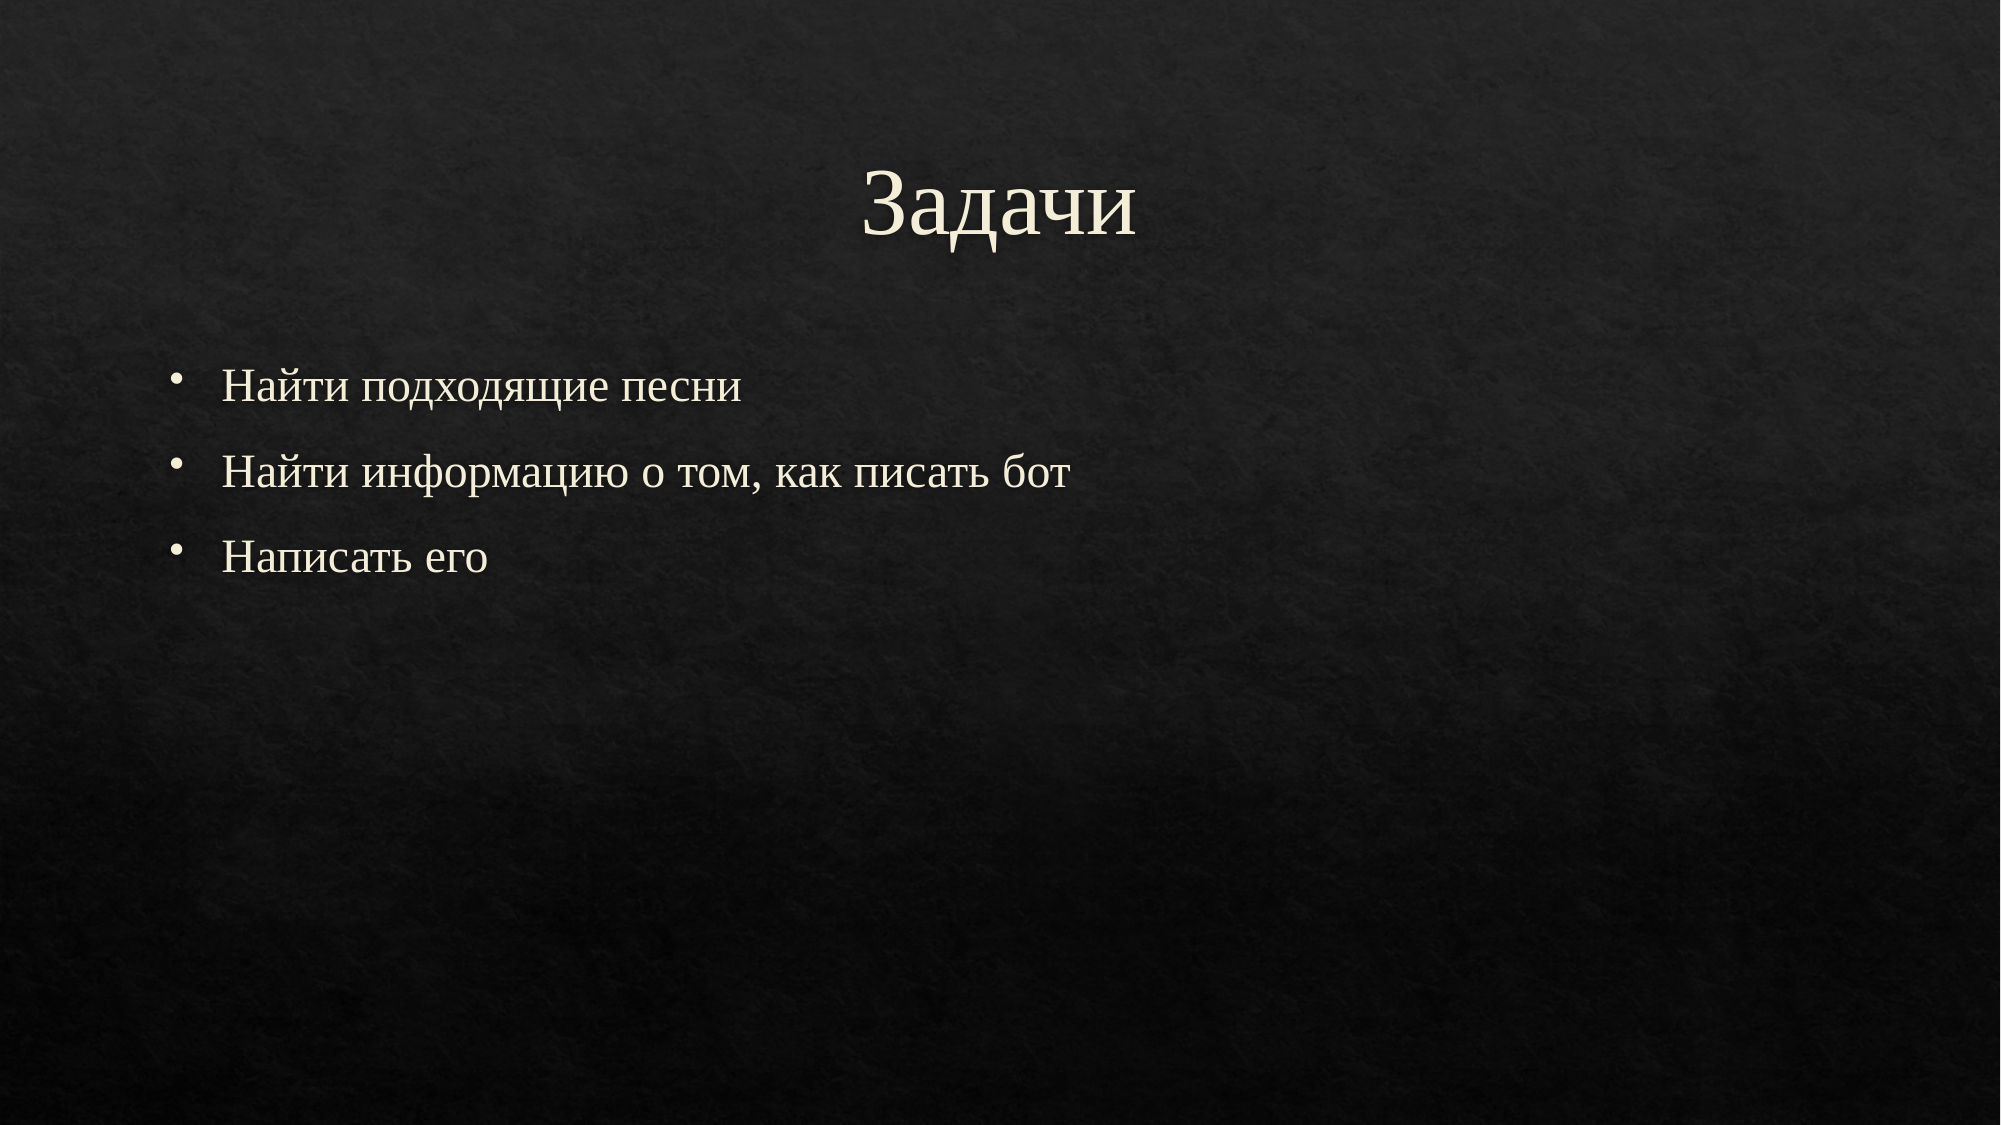

# Задачи
Найти подходящие песни
Найти информацию о том, как писать бот
Написать его